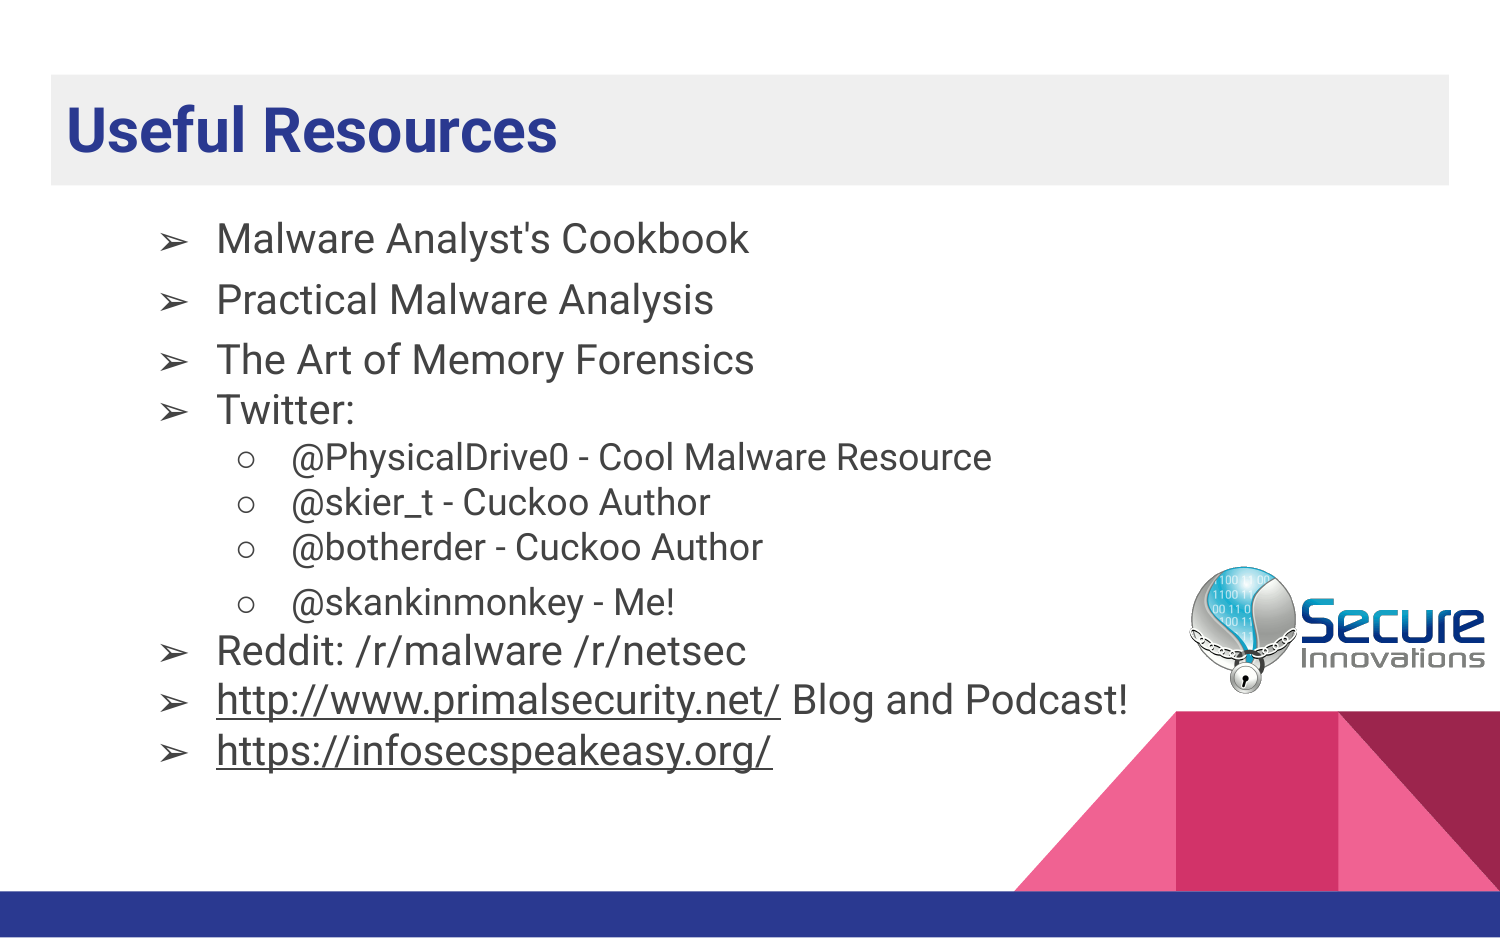

# Useful Resources
Malware Analyst's Cookbook
Practical Malware Analysis
The Art of Memory Forensics
Twitter:
@PhysicalDrive0 - Cool Malware Resource
@skier_t - Cuckoo Author
@botherder - Cuckoo Author
@skankinmonkey - Me!
Reddit: /r/malware /r/netsec
http://www.primalsecurity.net/ Blog and Podcast!
https://infosecspeakeasy.org/
57